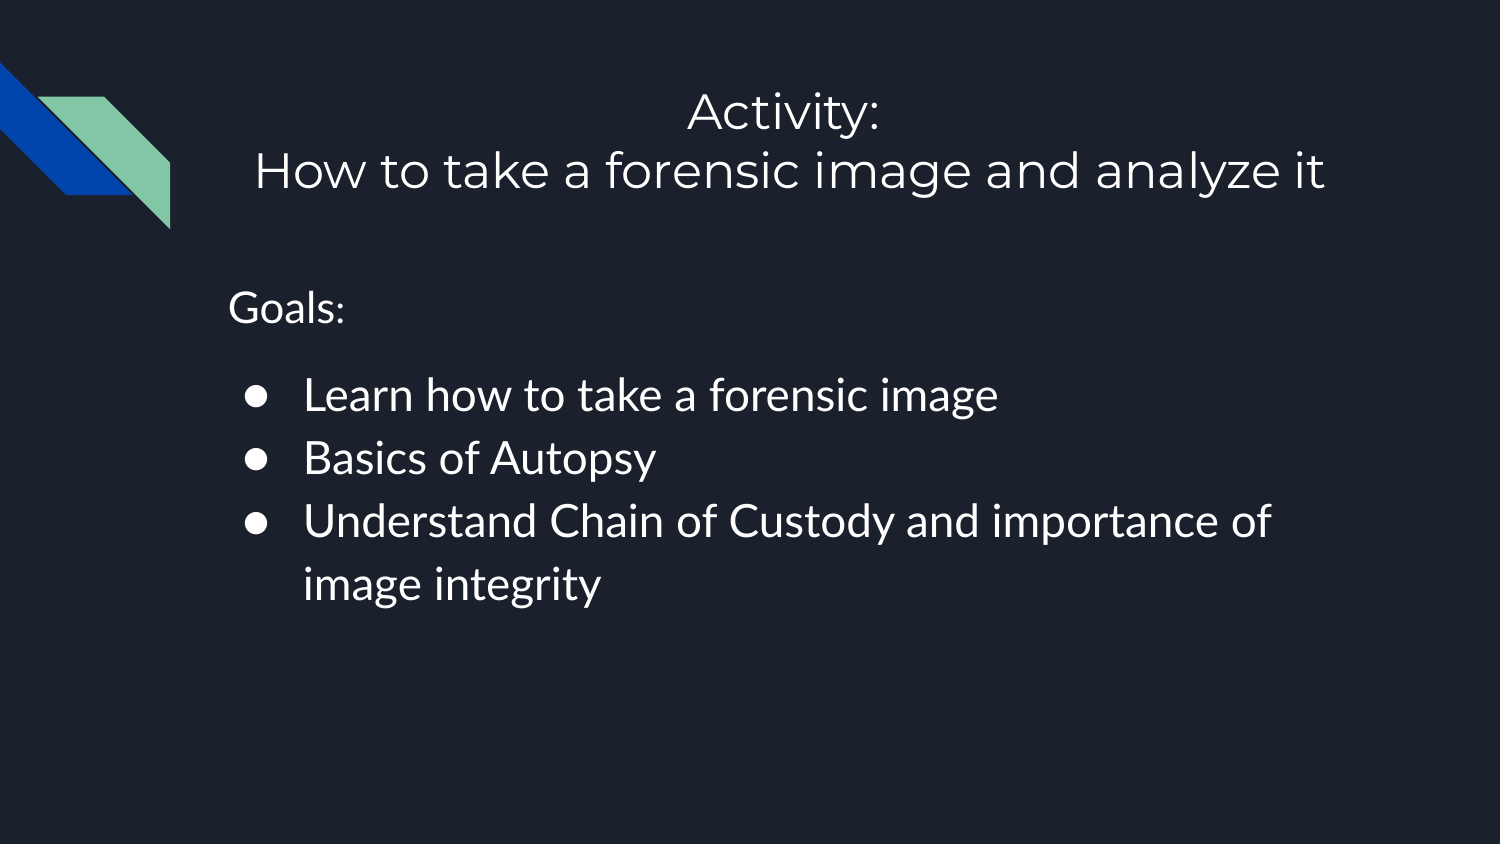

# Activity:
How to take a forensic image and analyze it

Goals:
Learn how to take a forensic image
Basics of Autopsy
Understand Chain of Custody and importance of image integrity